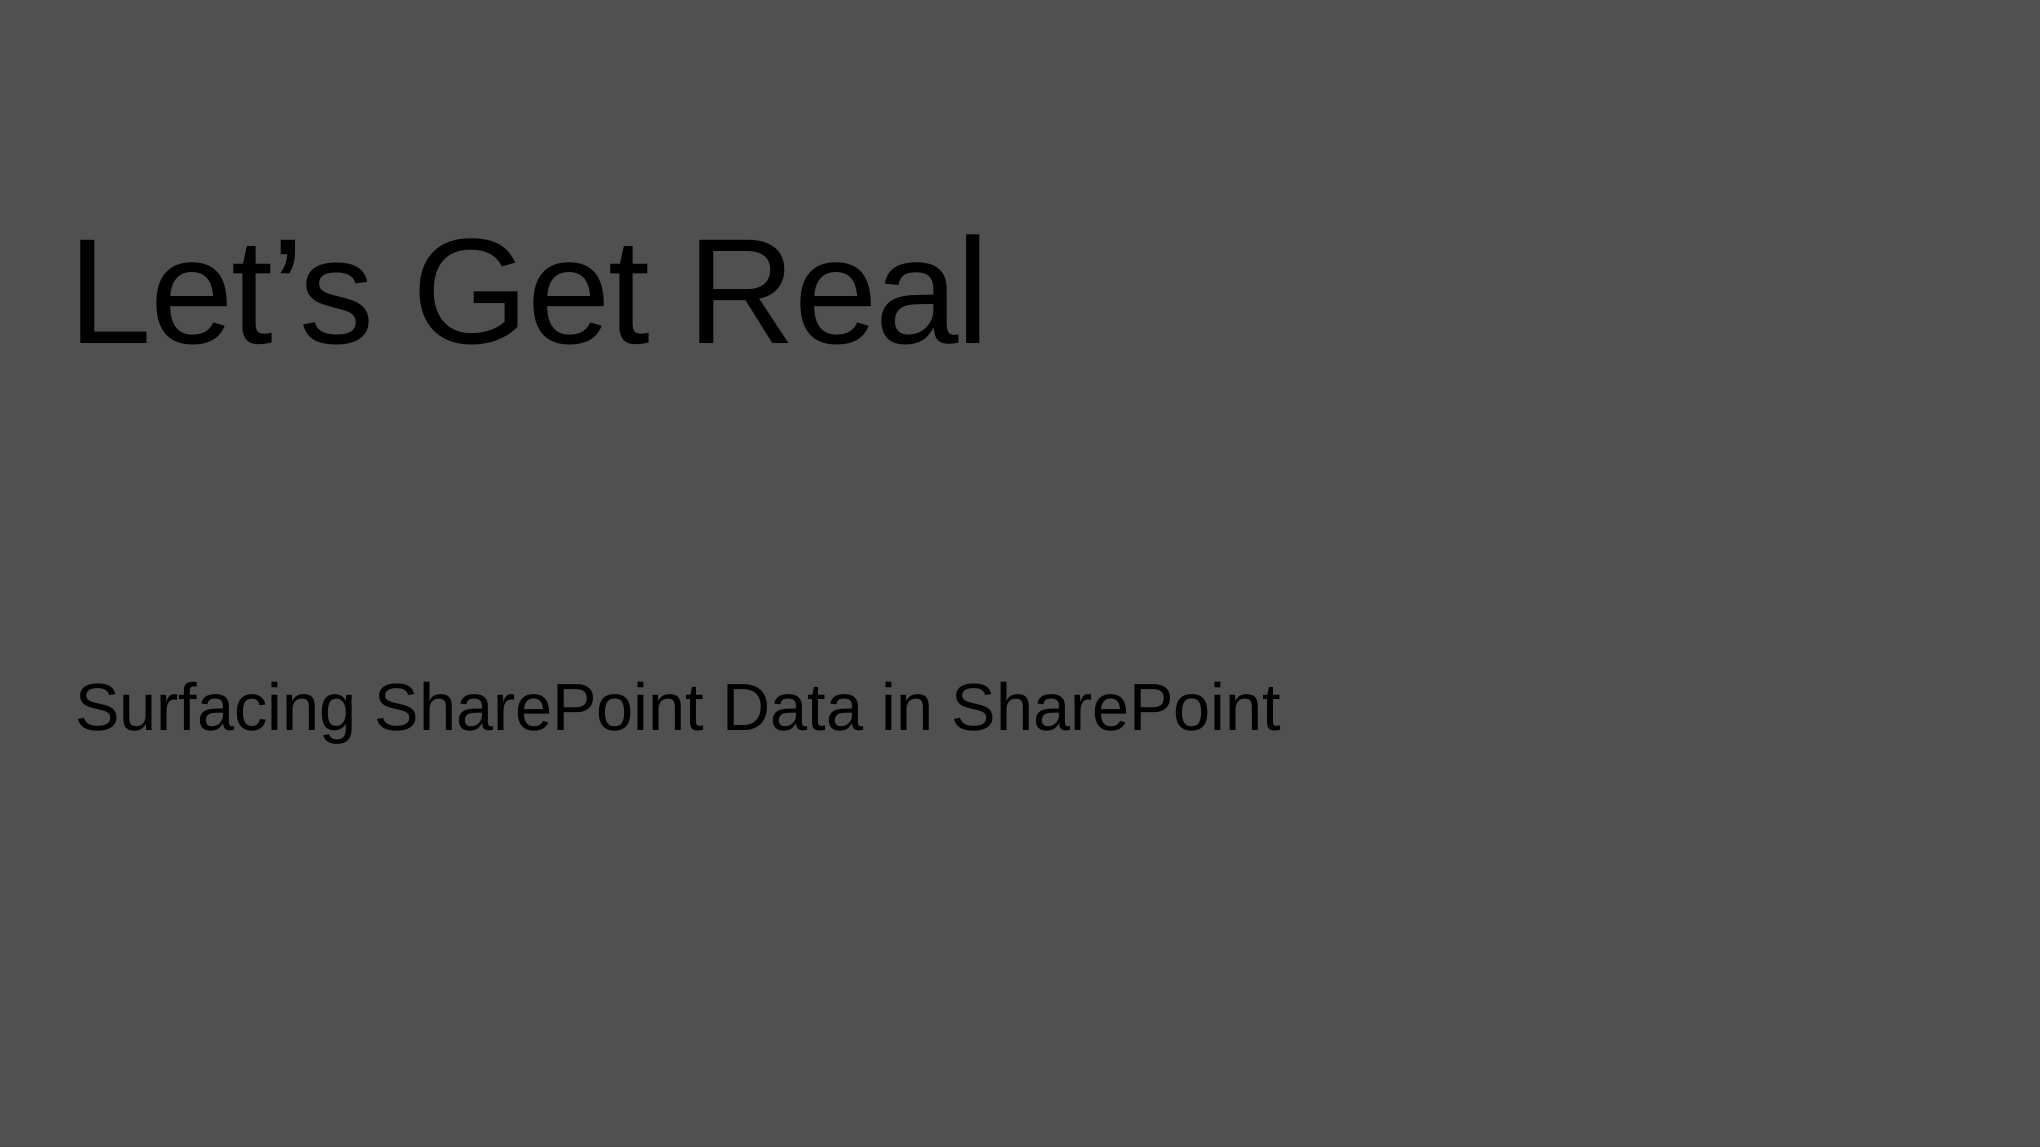

# Let’s Get Real
Surfacing SharePoint Data in SharePoint